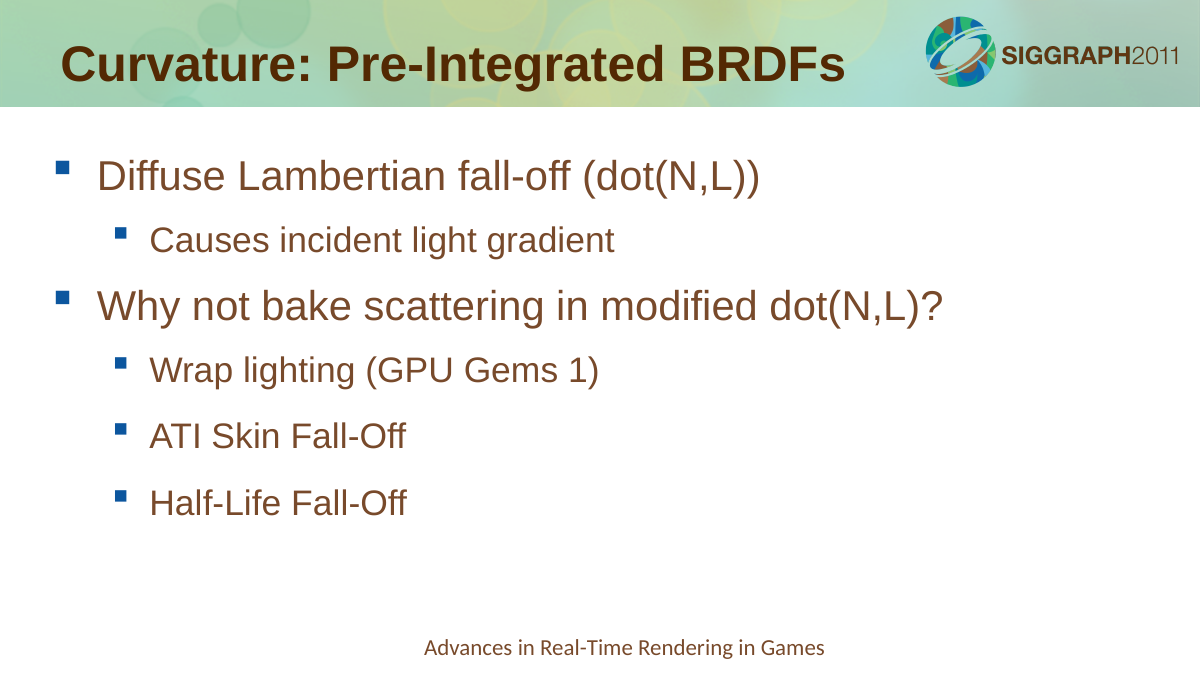

Curvature: Pre-Integrated BRDFs
Diffuse Lambertian fall-off (dot(N,L))
Causes incident light gradient
Why not bake scattering in modified dot(N,L)?
Wrap lighting (GPU Gems 1)
ATI Skin Fall-Off
Half-Life Fall-Off